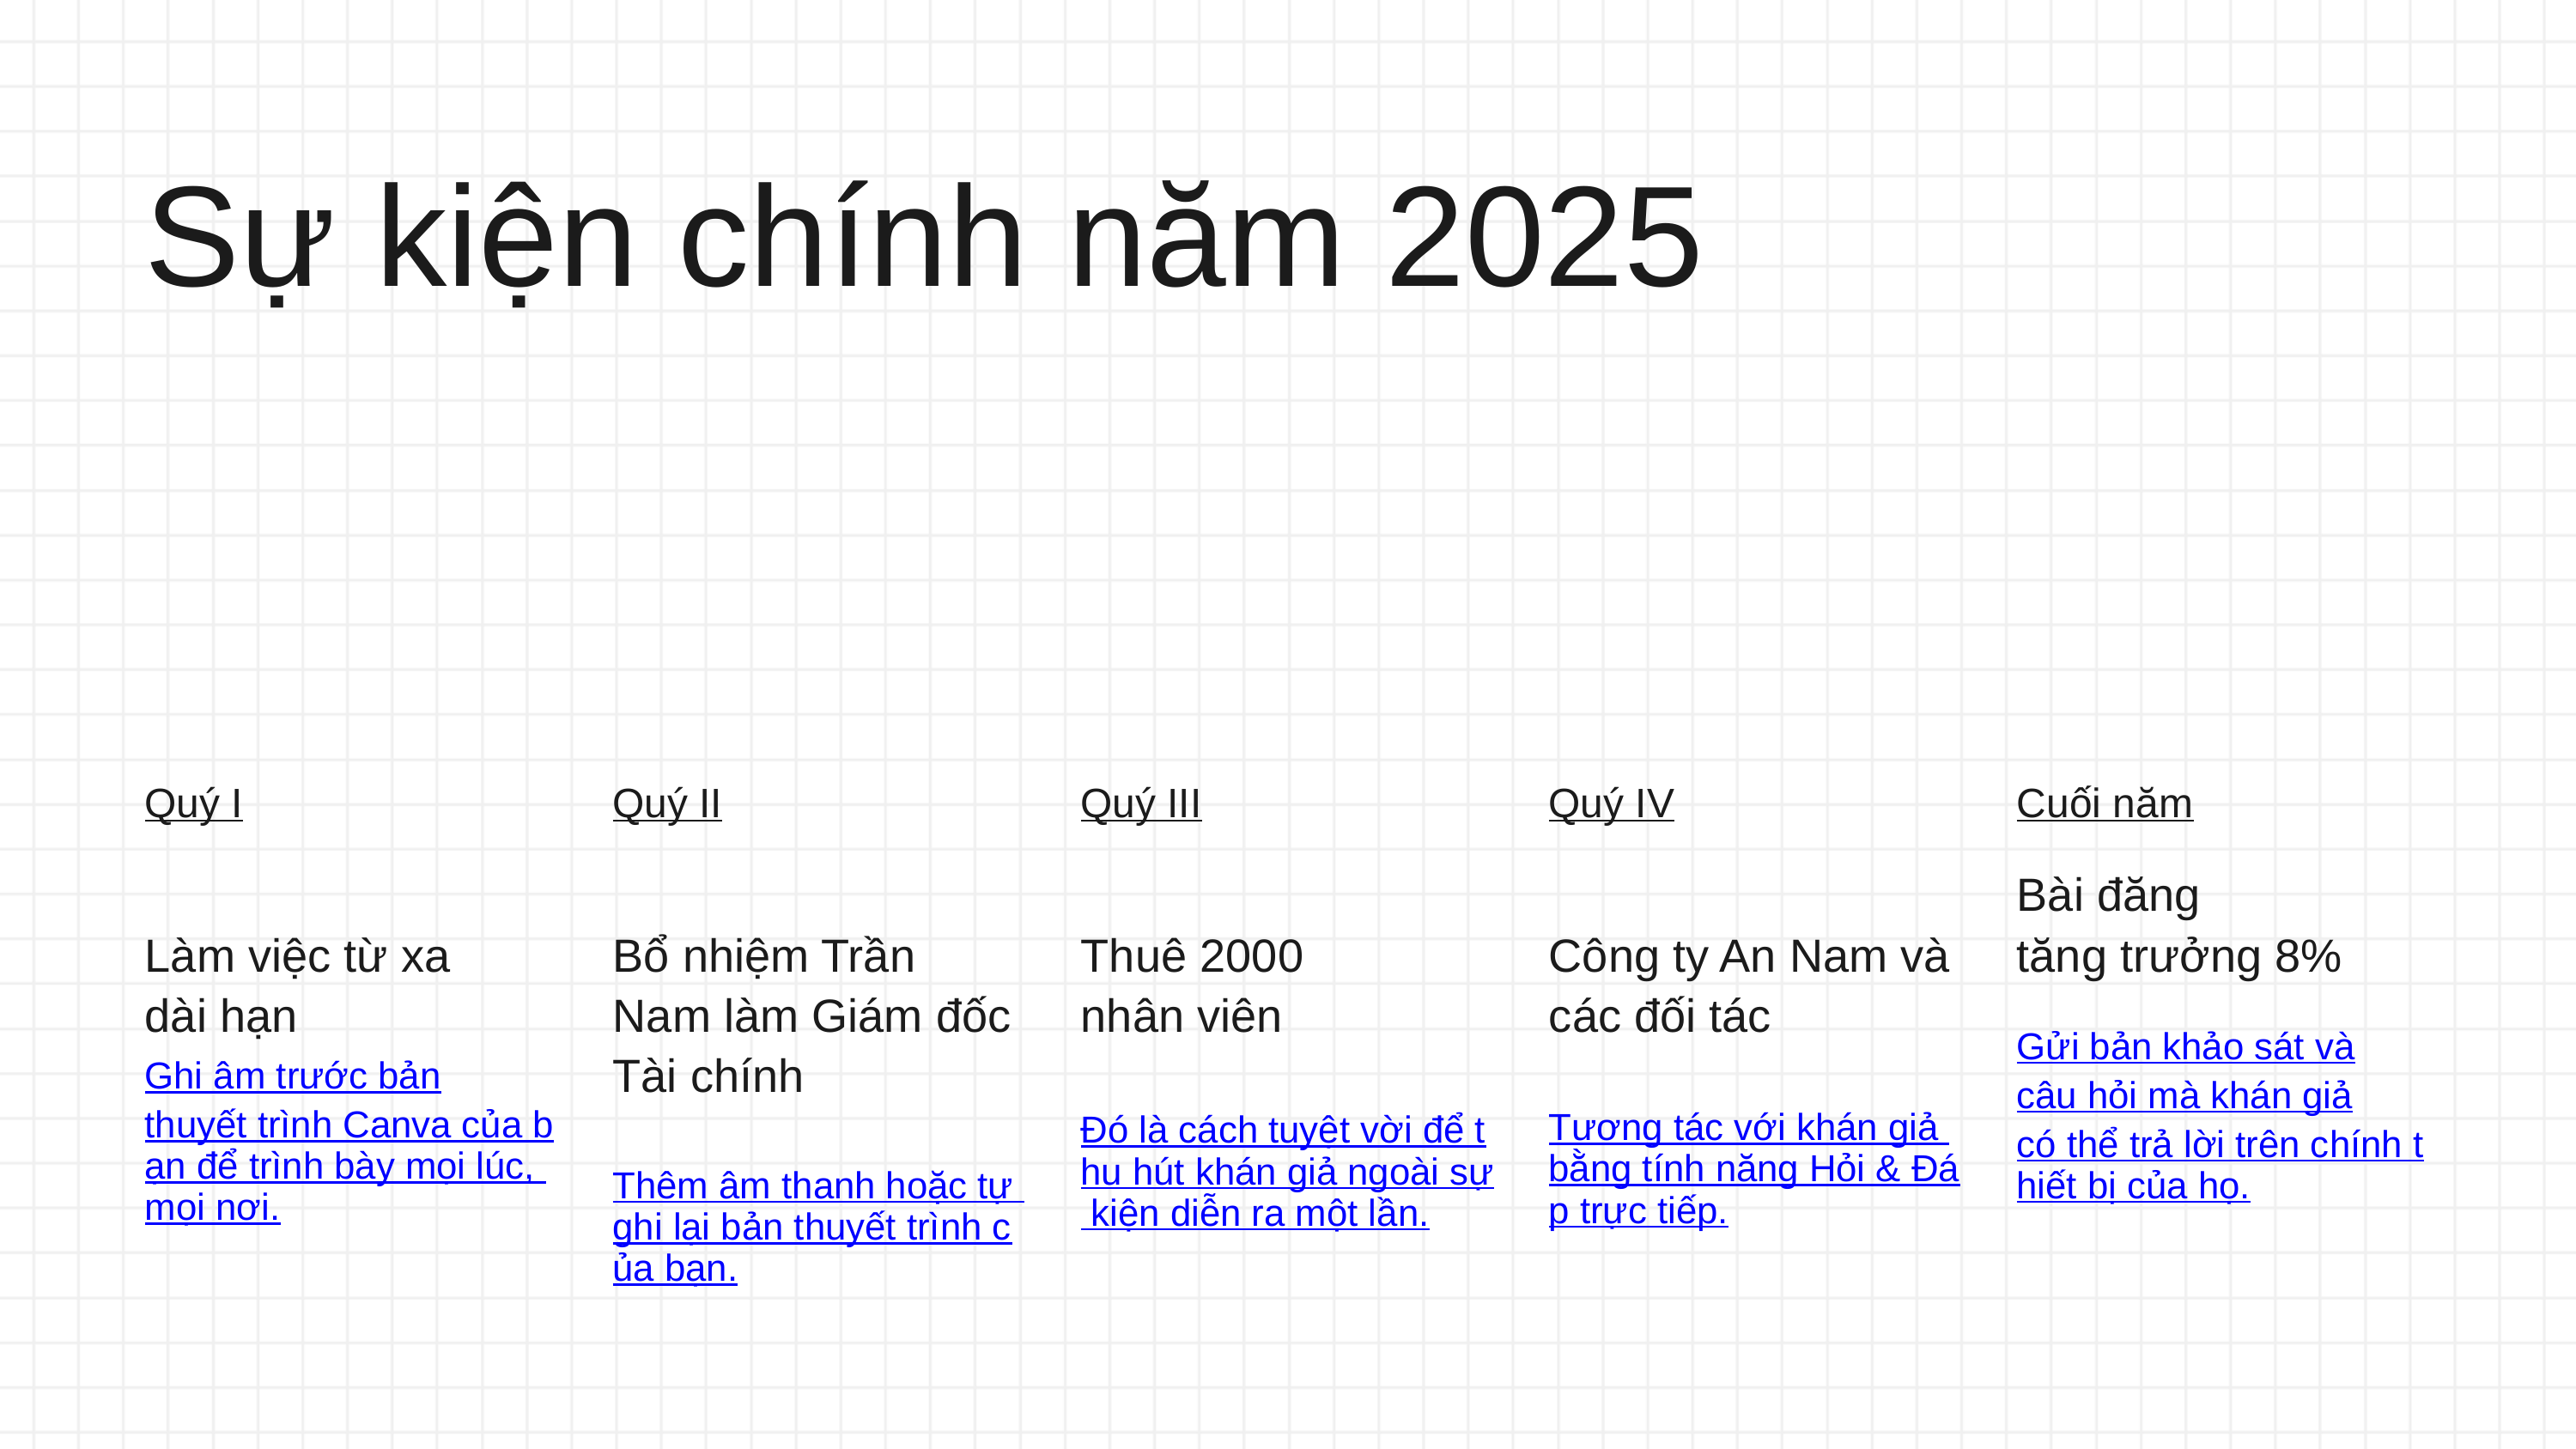

Sự kiện chính năm 2025
Quý I
Làm việc từ xa
dài hạn
Ghi âm trước bản
thuyết trình Canva của bạn để trình bày mọi lúc, mọi nơi.
Quý II
Bổ nhiệm Trần Nam làm Giám đốc Tài chính
Thêm âm thanh hoặc tự ghi lại bản thuyết trình của bạn.
Quý III
Thuê 2000
nhân viên
Đó là cách tuyệt vời để thu hút khán giả ngoài sự kiện diễn ra một lần.
Quý IV
Công ty An Nam và các đối tác
Tương tác với khán giả bằng tính năng Hỏi & Đáp trực tiếp.
Cuối năm
Bài đăng
tăng trưởng 8%
Gửi bản khảo sát và
câu hỏi mà khán giả
có thể trả lời trên chính thiết bị của họ.